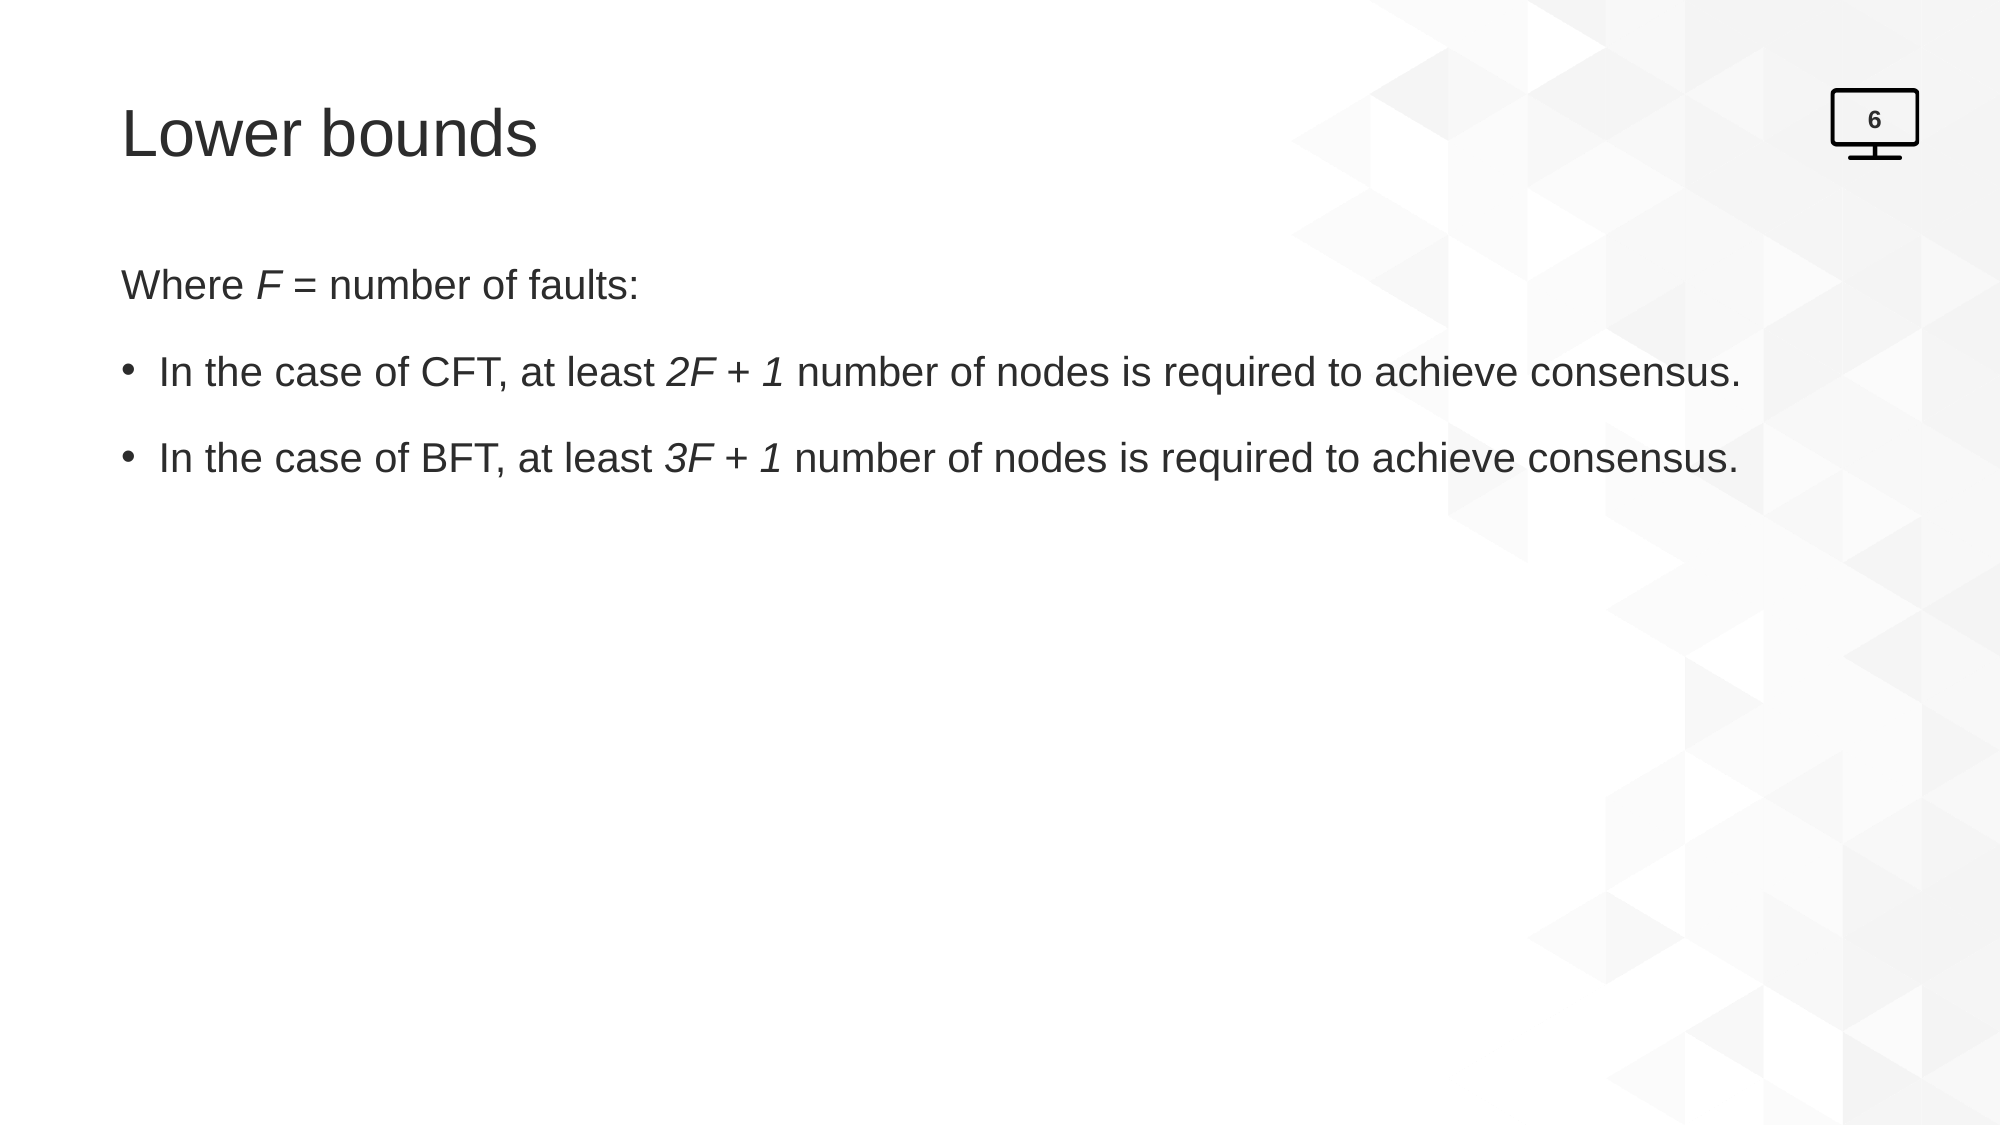

# Lower bounds
6
Where F = number of faults:
In the case of CFT, at least 2F + 1 number of nodes is required to achieve consensus.
In the case of BFT, at least 3F + 1 number of nodes is required to achieve consensus.